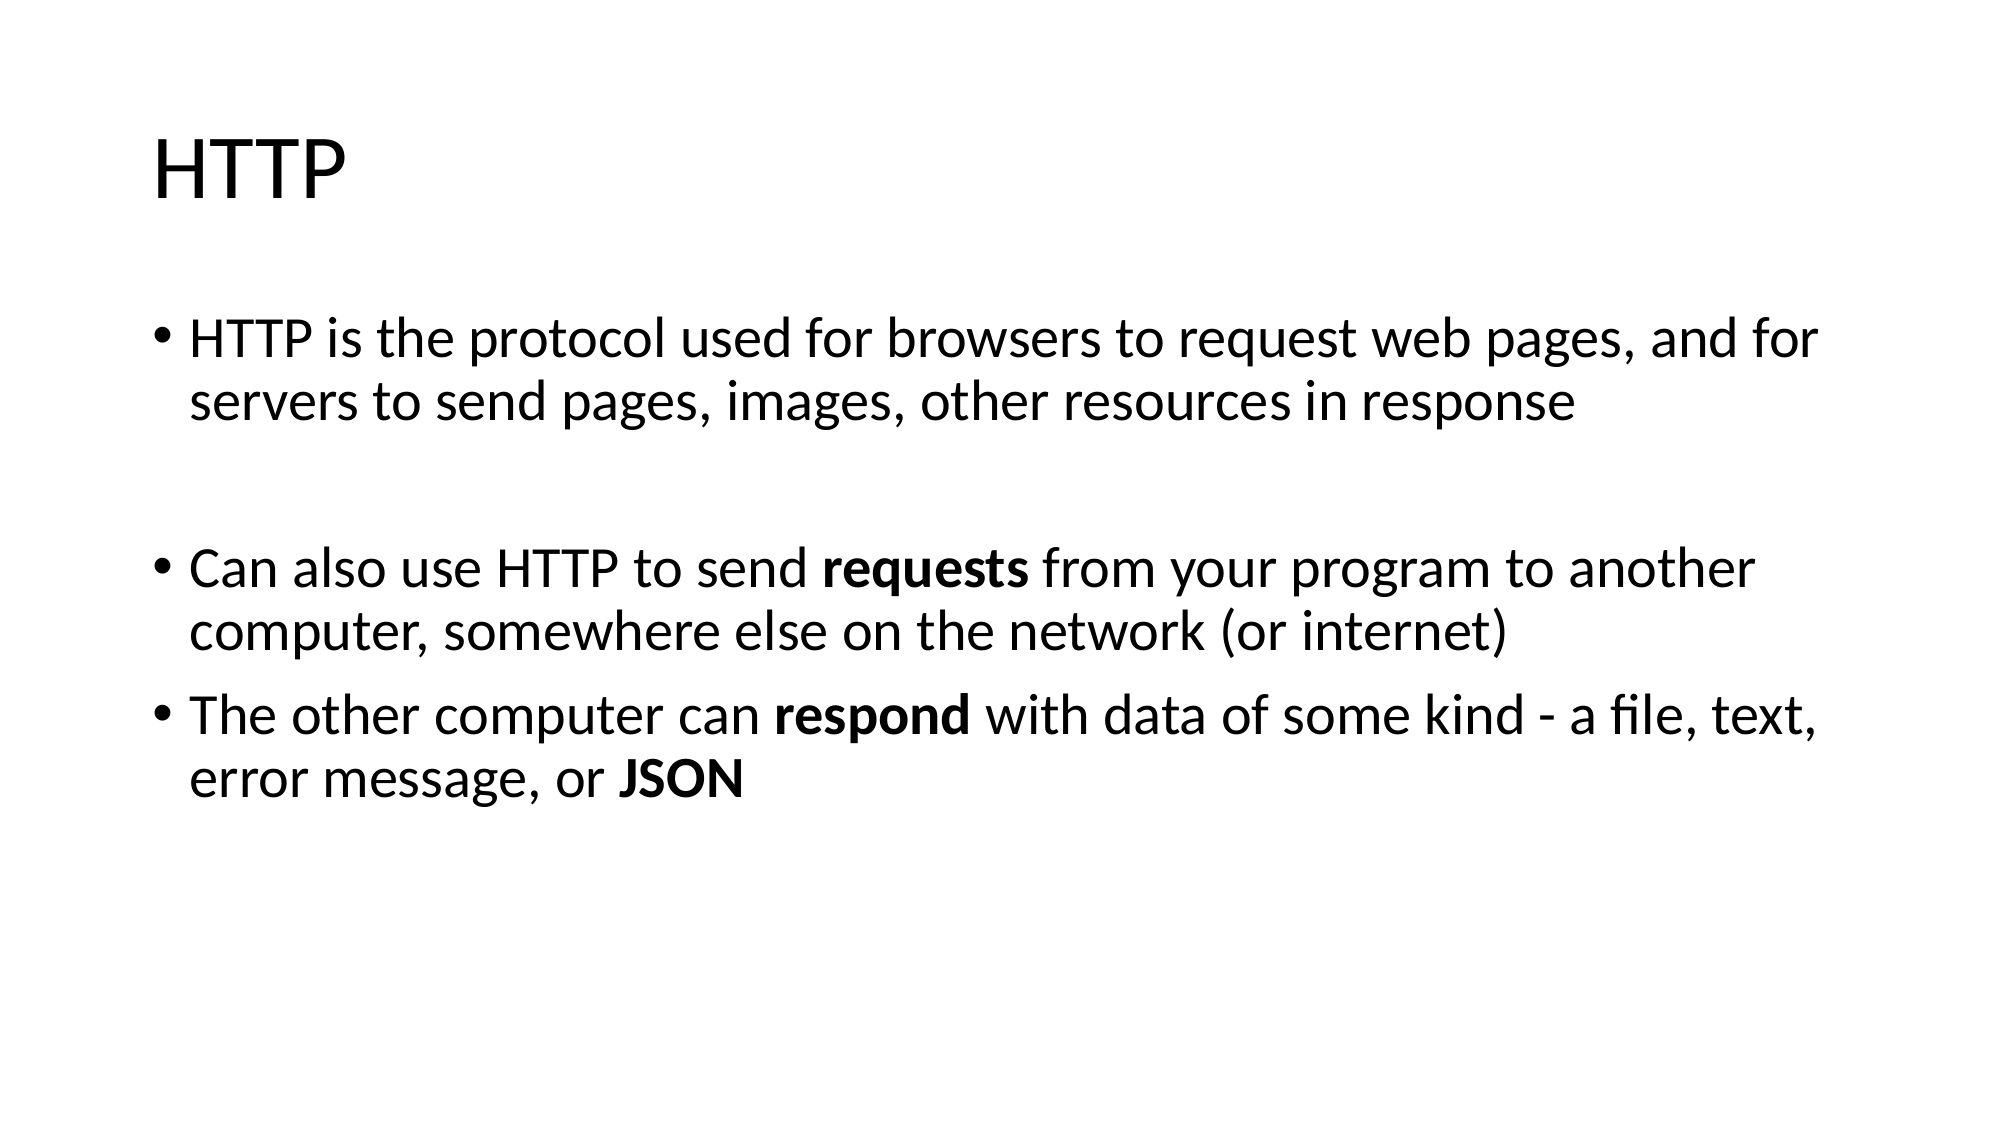

# HTTP
HTTP is the protocol used for browsers to request web pages, and for servers to send pages, images, other resources in response

Can also use HTTP to send requests from your program to another computer, somewhere else on the network (or internet)
The other computer can respond with data of some kind - a file, text, error message, or JSON